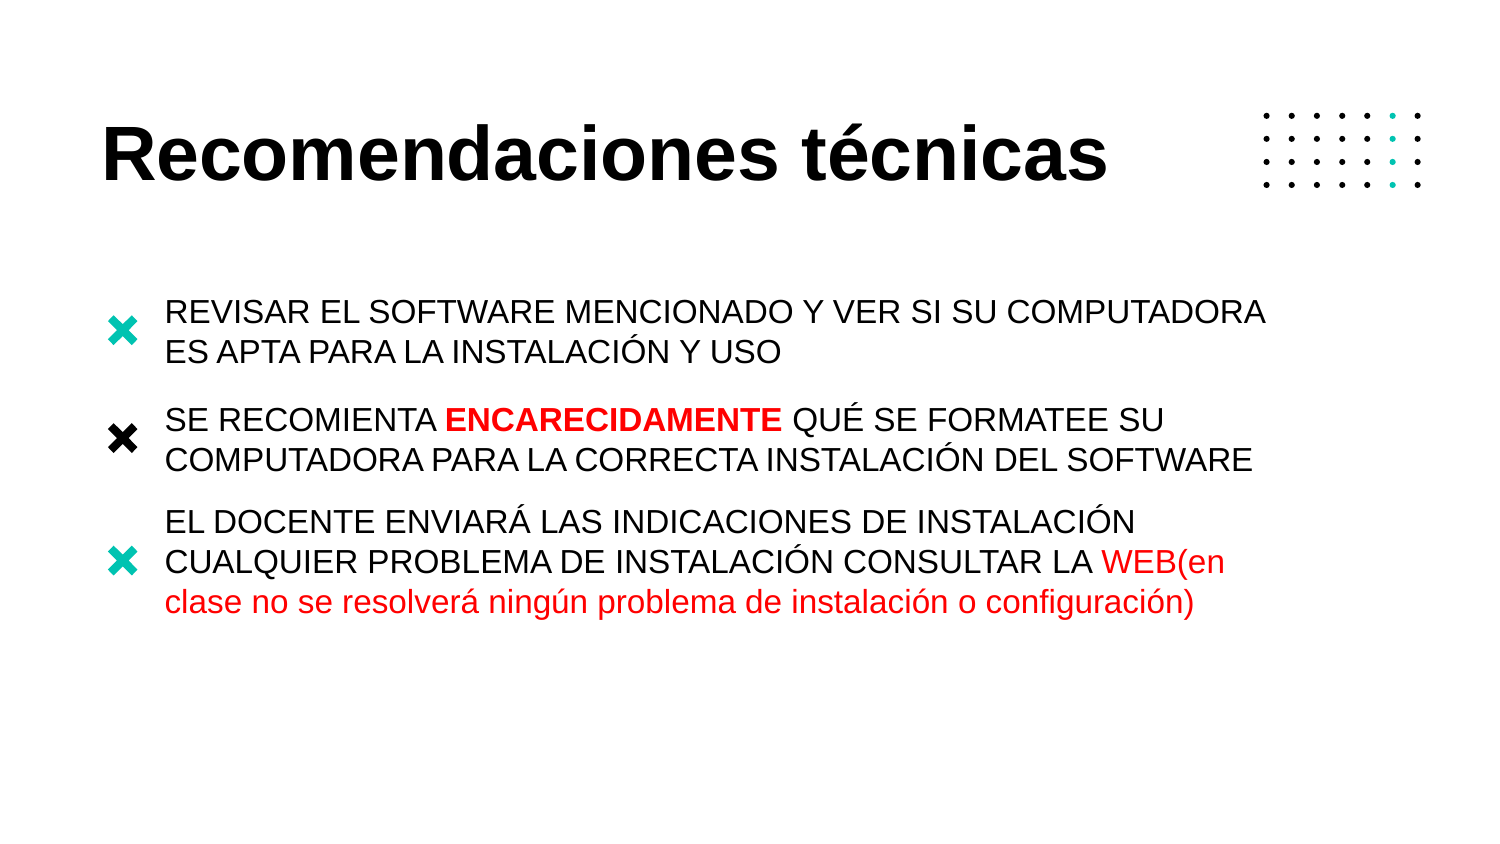

# Recomendaciones técnicas
REVISAR EL SOFTWARE MENCIONADO Y VER SI SU COMPUTADORA ES APTA PARA LA INSTALACIÓN Y USO

SE RECOMIENTA ENCARECIDAMENTE QUÉ SE FORMATEE SU COMPUTADORA PARA LA CORRECTA INSTALACIÓN DEL SOFTWARE

EL DOCENTE ENVIARÁ LAS INDICACIONES DE INSTALACIÓN CUALQUIER PROBLEMA DE INSTALACIÓN CONSULTAR LA WEB(en clase no se resolverá ningún problema de instalación o configuración)